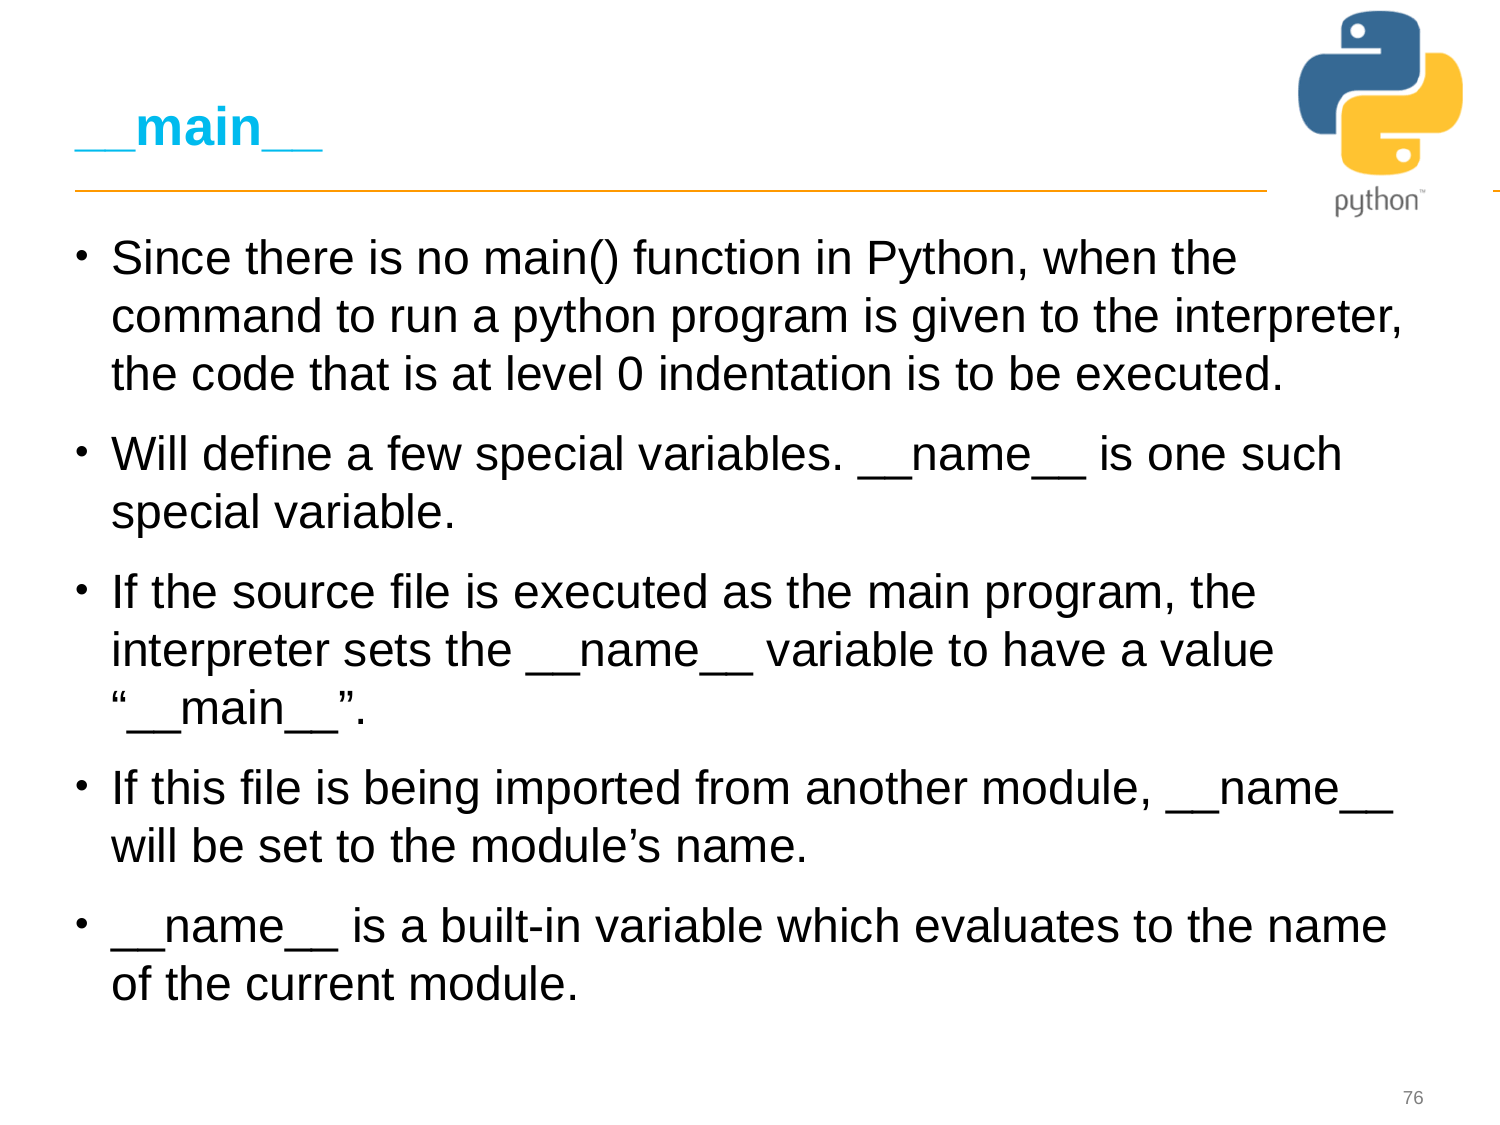

# __main__
Since there is no main() function in Python, when the command to run a python program is given to the interpreter, the code that is at level 0 indentation is to be executed.
Will define a few special variables. __name__ is one such special variable.
If the source file is executed as the main program, the interpreter sets the __name__ variable to have a value “__main__”.
If this file is being imported from another module, __name__ will be set to the module’s name.
__name__ is a built-in variable which evaluates to the name of the current module.